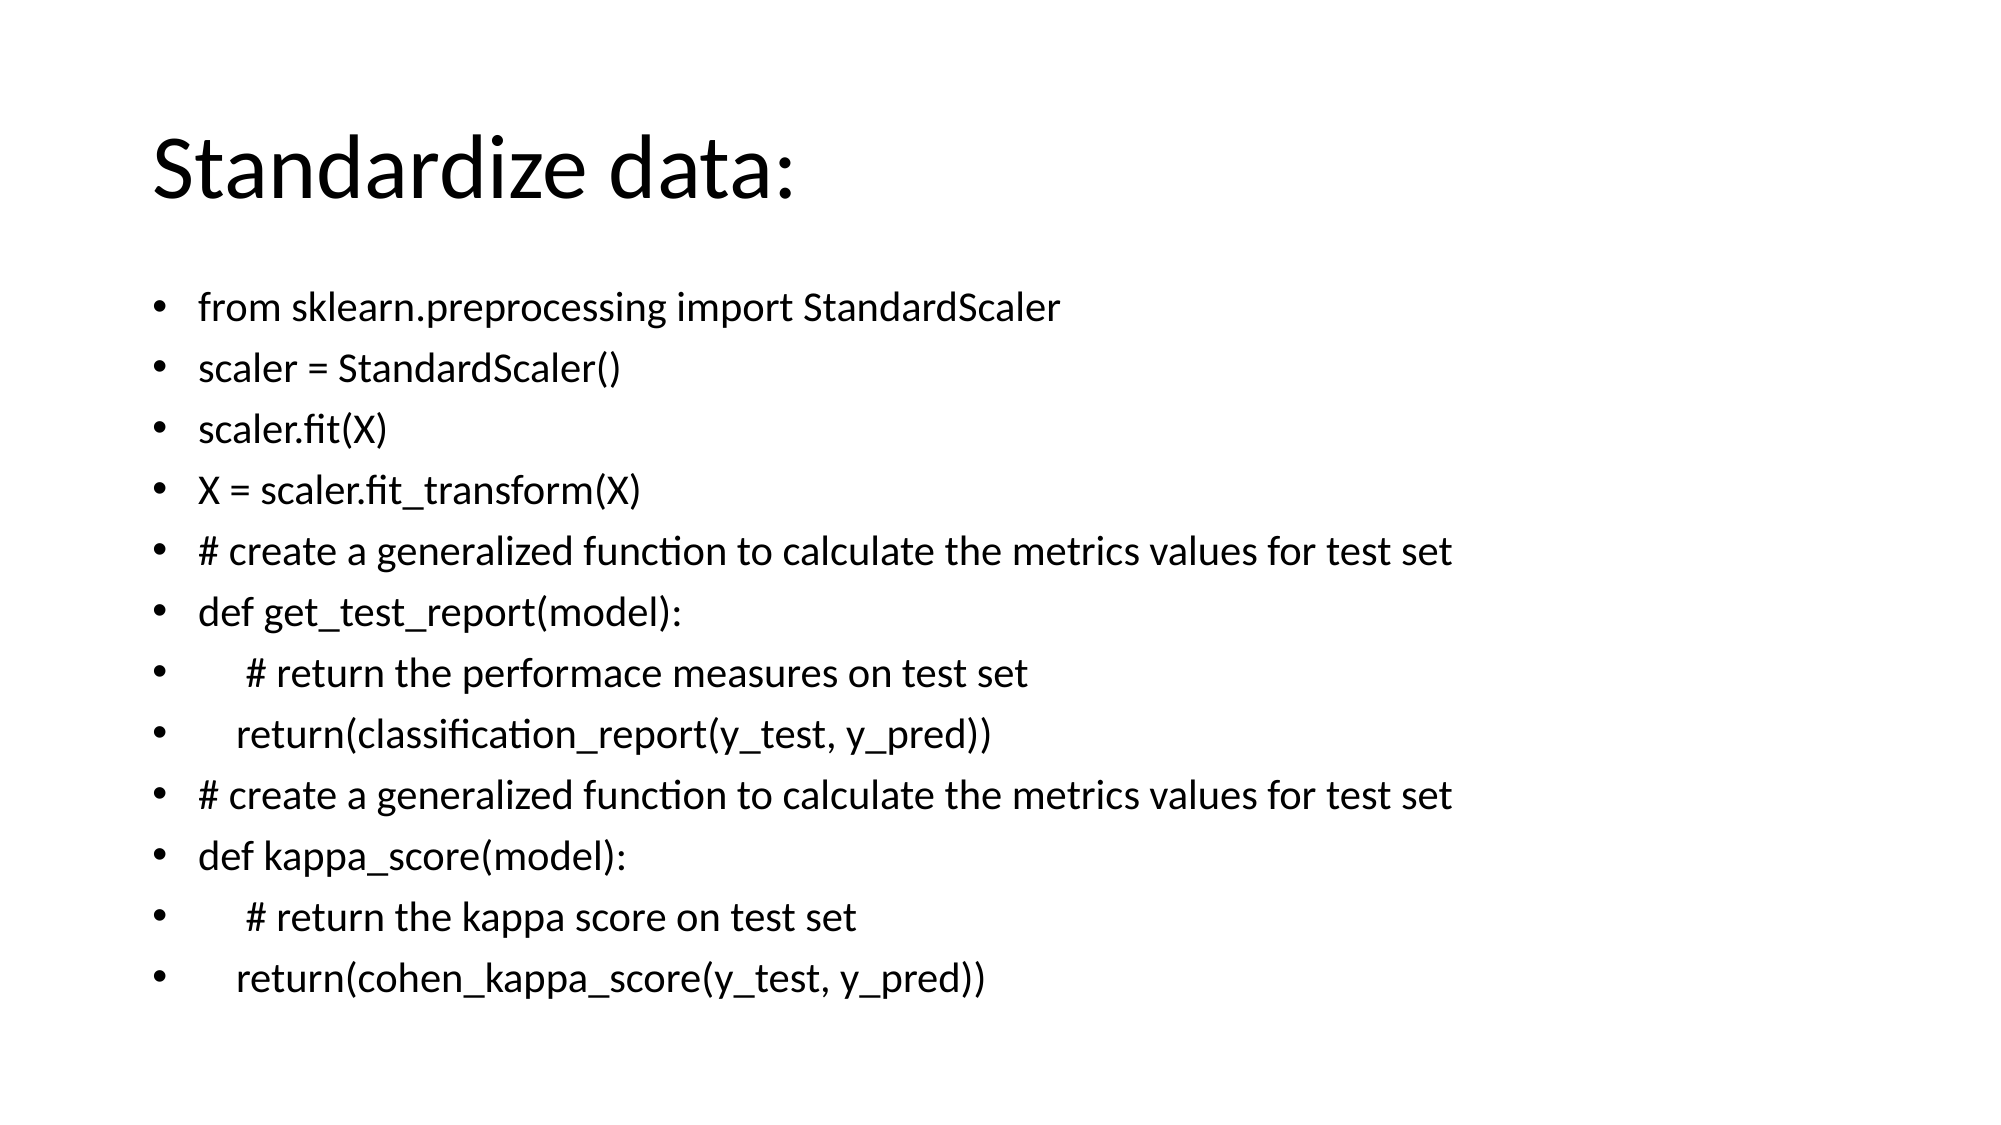

# Standardize data:
from sklearn.preprocessing import StandardScaler
scaler = StandardScaler()
scaler.fit(X)
X = scaler.fit_transform(X)
# create a generalized function to calculate the metrics values for test set
def get_test_report(model):
     # return the performace measures on test set
    return(classification_report(y_test, y_pred))
# create a generalized function to calculate the metrics values for test set
def kappa_score(model):
     # return the kappa score on test set
    return(cohen_kappa_score(y_test, y_pred))